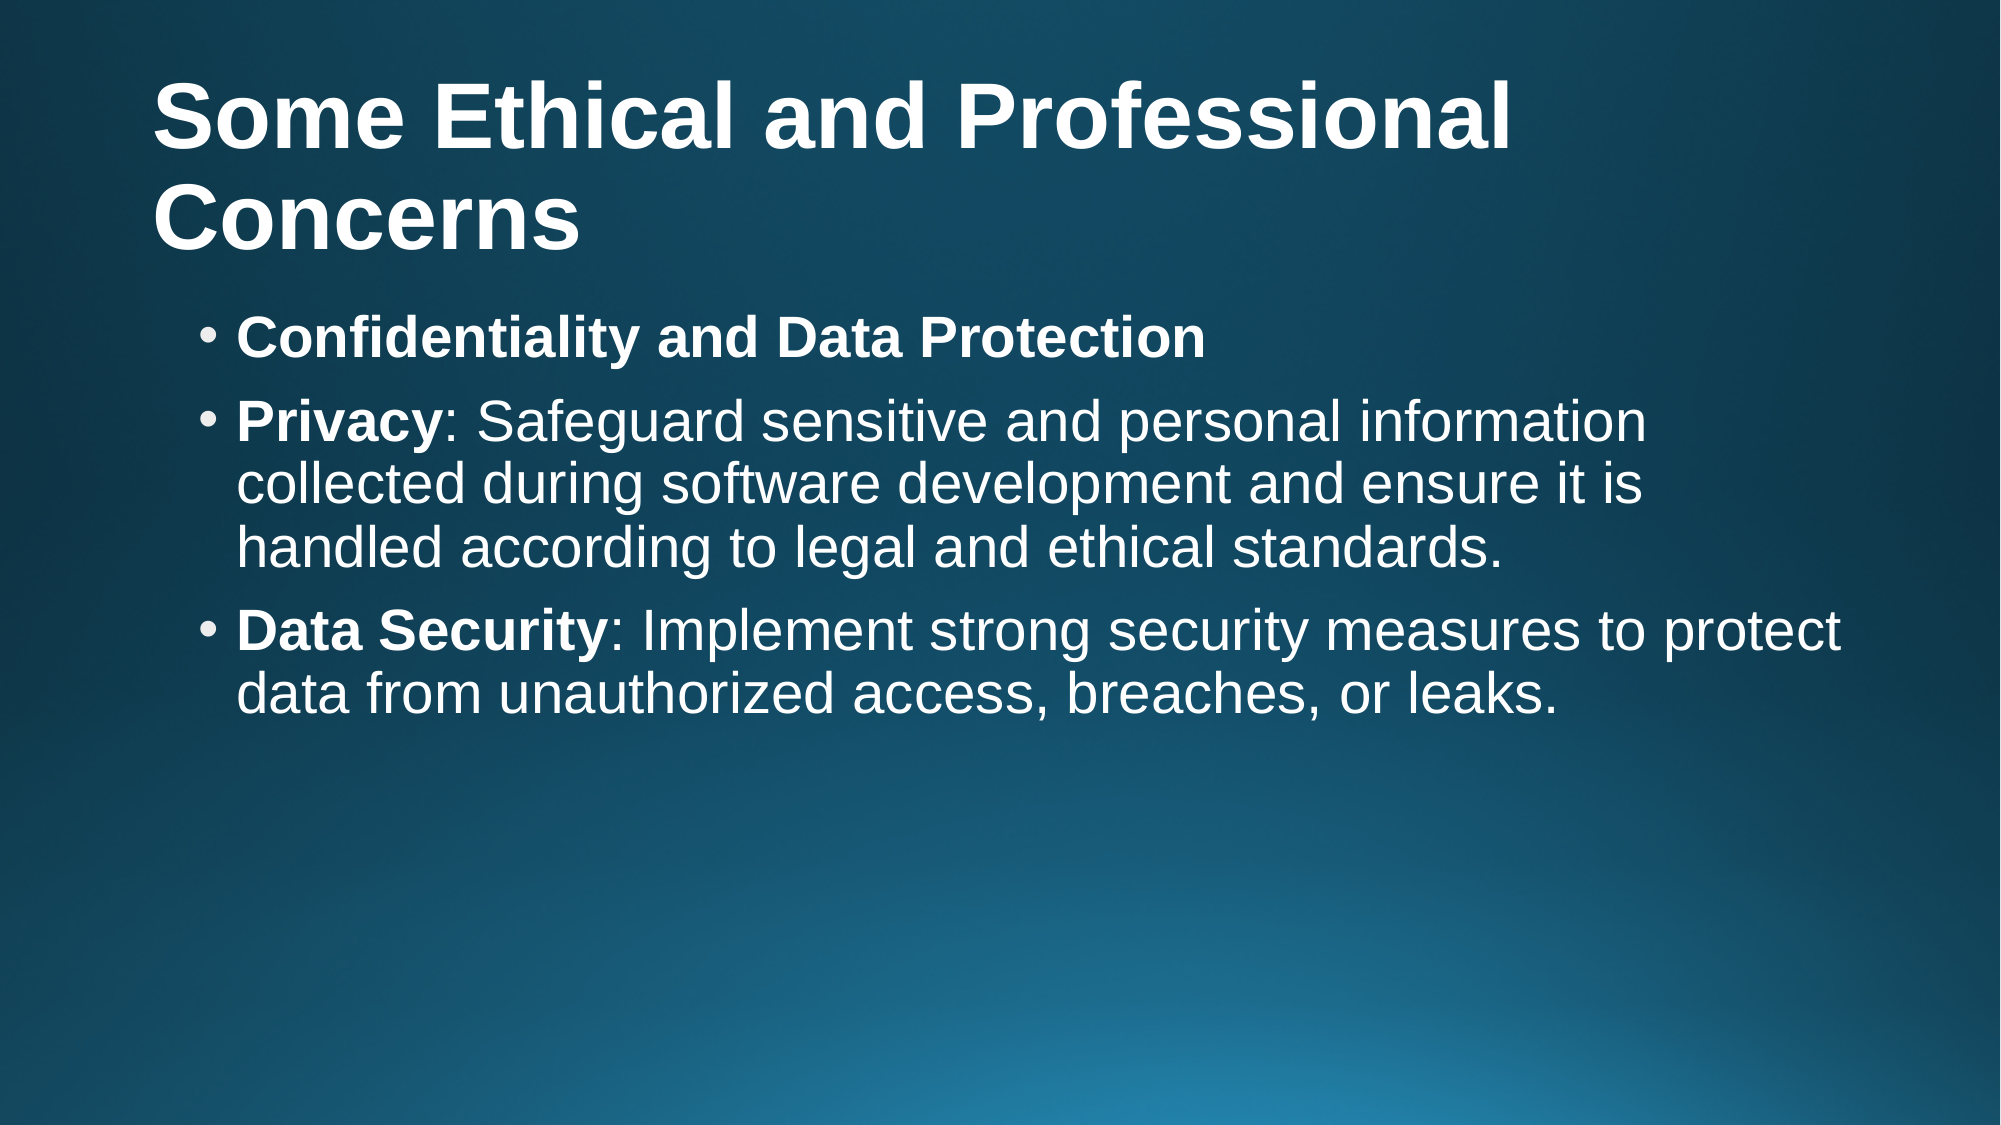

# Some Ethical and Professional Concerns
Confidentiality and Data Protection
Privacy: Safeguard sensitive and personal information collected during software development and ensure it is handled according to legal and ethical standards.
Data Security: Implement strong security measures to protect data from unauthorized access, breaches, or leaks.